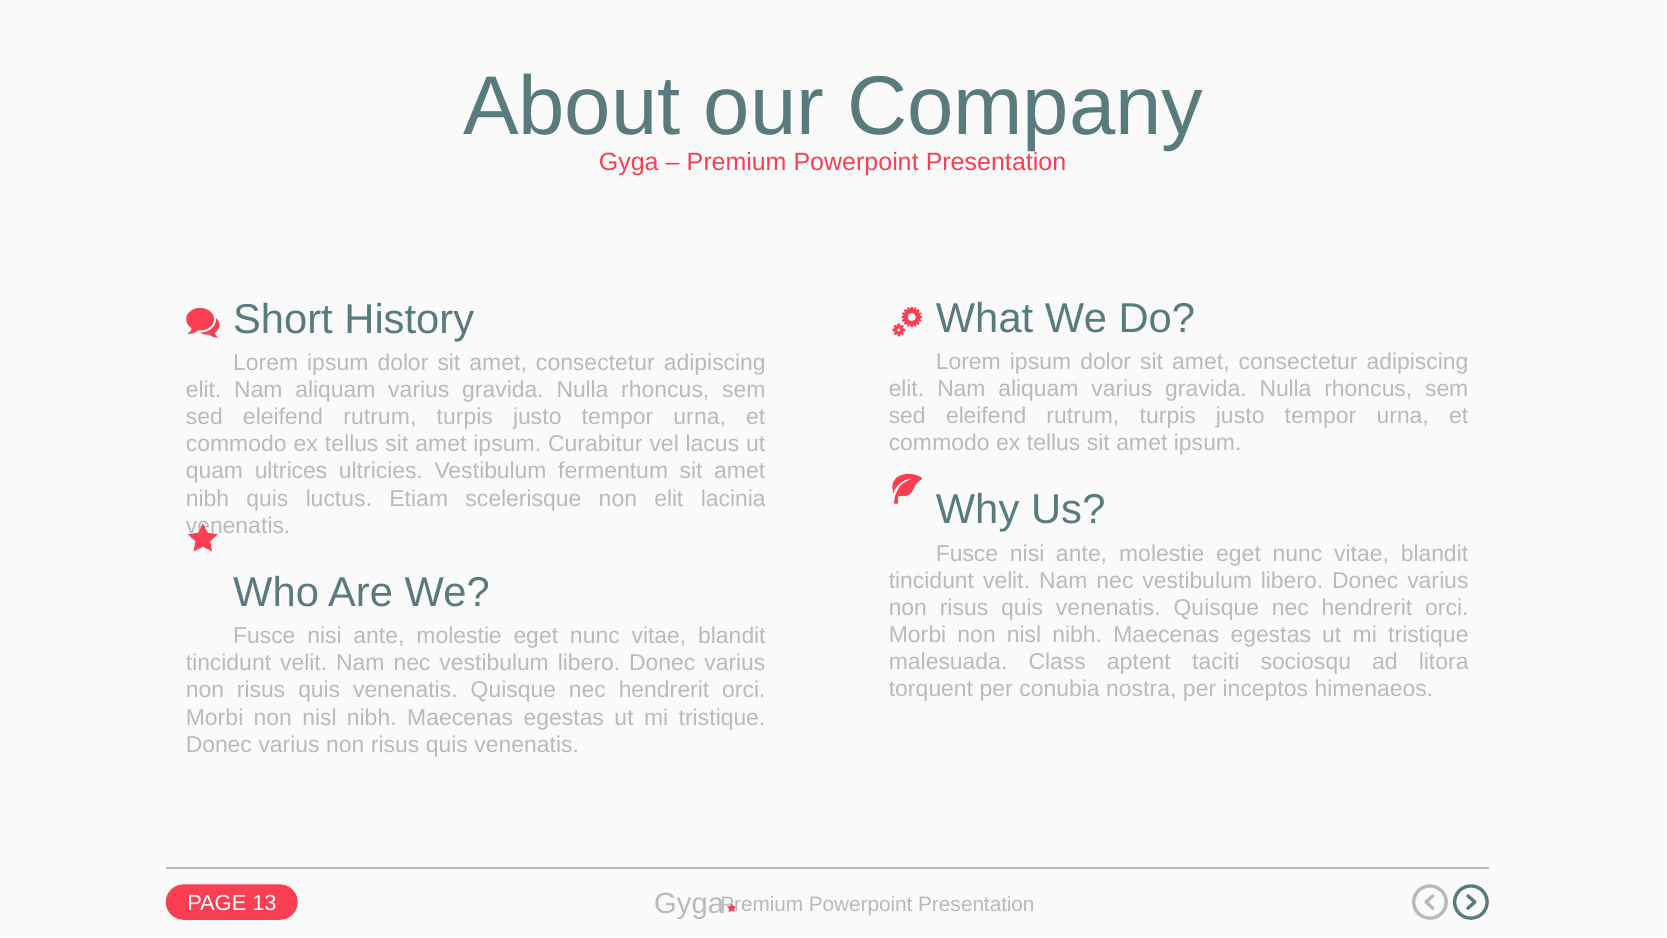

About our Company
Gyga – Premium Powerpoint Presentation
What We Do?
Lorem ipsum dolor sit amet, consectetur adipiscing elit. Nam aliquam varius gravida. Nulla rhoncus, sem sed eleifend rutrum, turpis justo tempor urna, et commodo ex tellus sit amet ipsum.
Why Us?
Fusce nisi ante, molestie eget nunc vitae, blandit tincidunt velit. Nam nec vestibulum libero. Donec varius non risus quis venenatis. Quisque nec hendrerit orci. Morbi non nisl nibh. Maecenas egestas ut mi tristique malesuada. Class aptent taciti sociosqu ad litora torquent per conubia nostra, per inceptos himenaeos.
Short History
Lorem ipsum dolor sit amet, consectetur adipiscing elit. Nam aliquam varius gravida. Nulla rhoncus, sem sed eleifend rutrum, turpis justo tempor urna, et commodo ex tellus sit amet ipsum. Curabitur vel lacus ut quam ultrices ultricies. Vestibulum fermentum sit amet nibh quis luctus. Etiam scelerisque non elit lacinia venenatis.
Who Are We?
Fusce nisi ante, molestie eget nunc vitae, blandit tincidunt velit. Nam nec vestibulum libero. Donec varius non risus quis venenatis. Quisque nec hendrerit orci. Morbi non nisl nibh. Maecenas egestas ut mi tristique. Donec varius non risus quis venenatis.